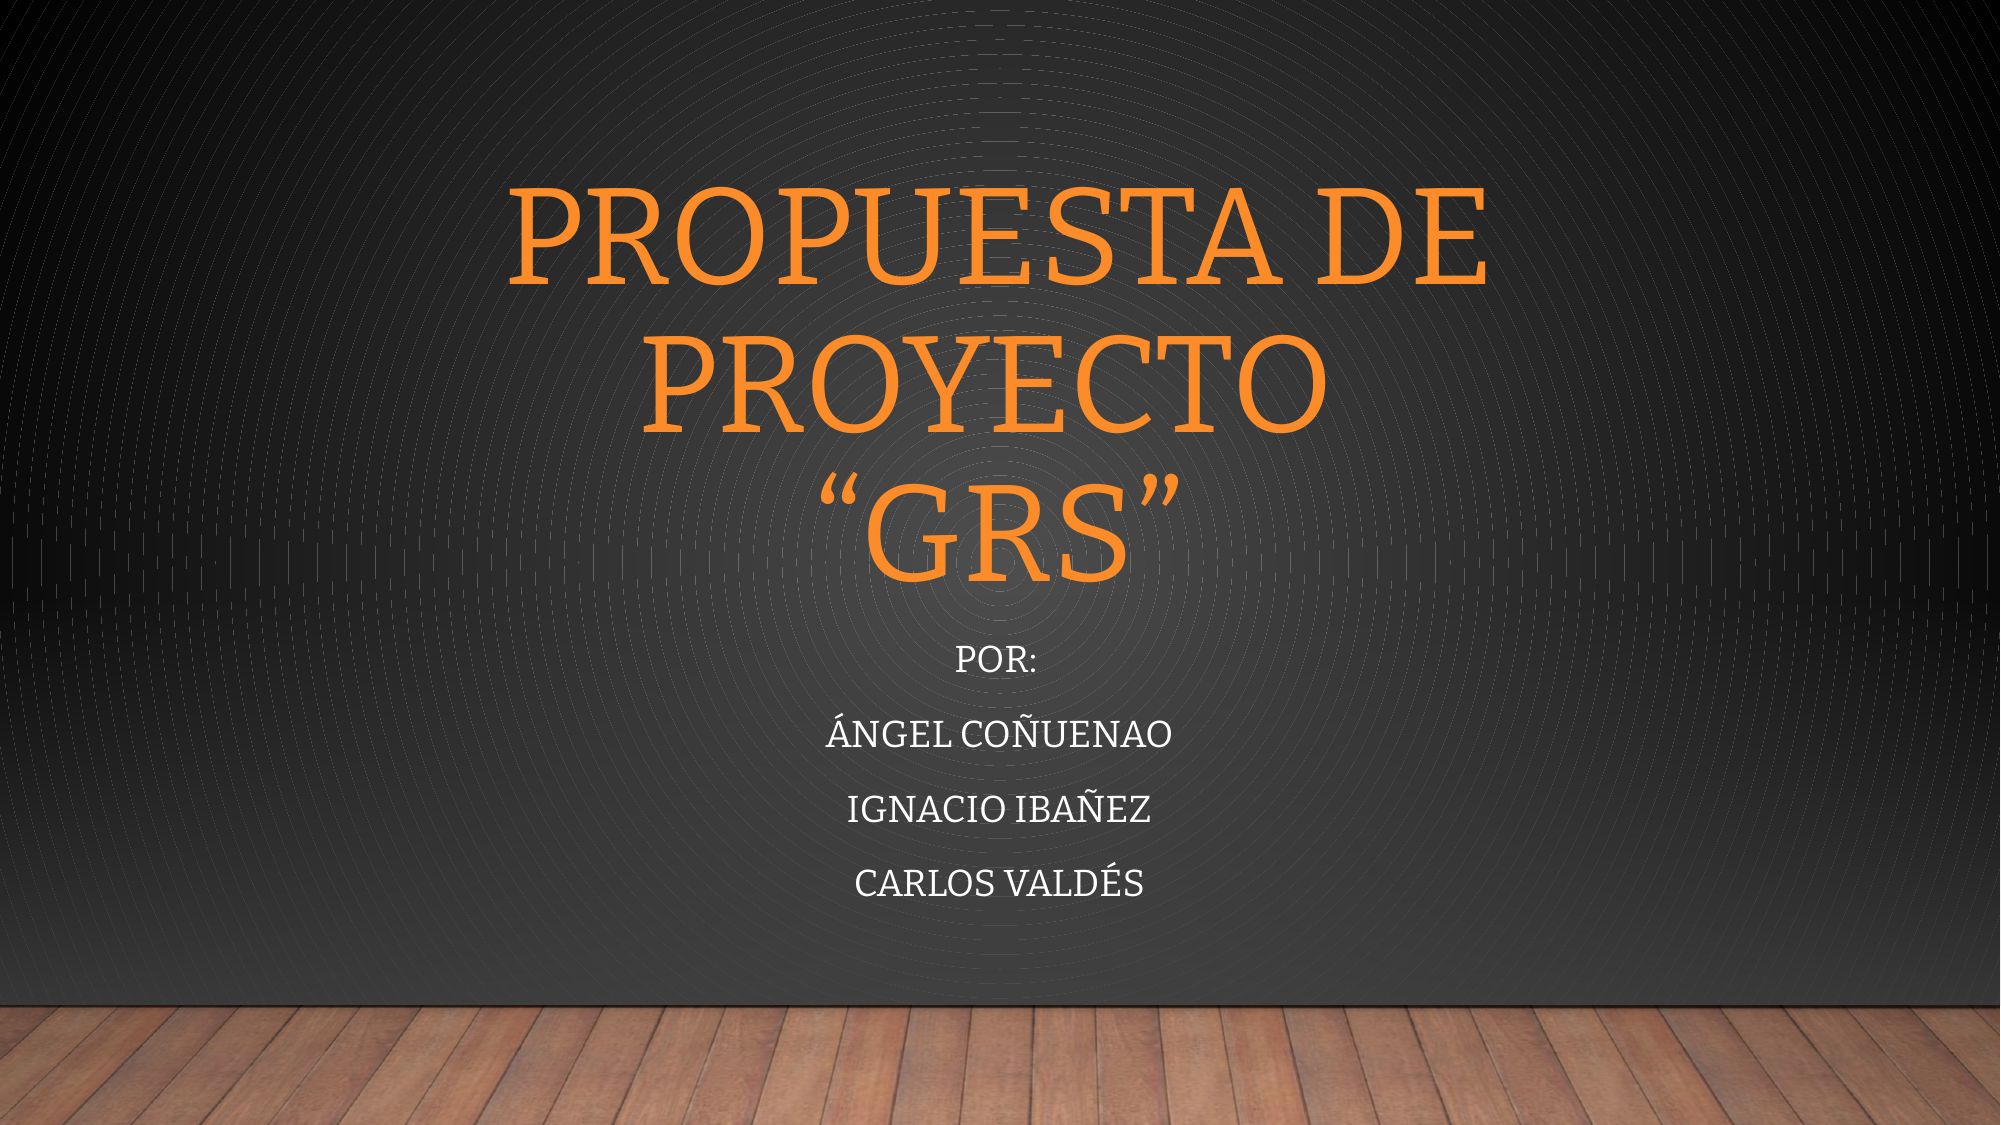

# Propuesta de Proyecto “GRS”
Por:
Ángel Coñuenao
Ignacio Ibañez
Carlos Valdés